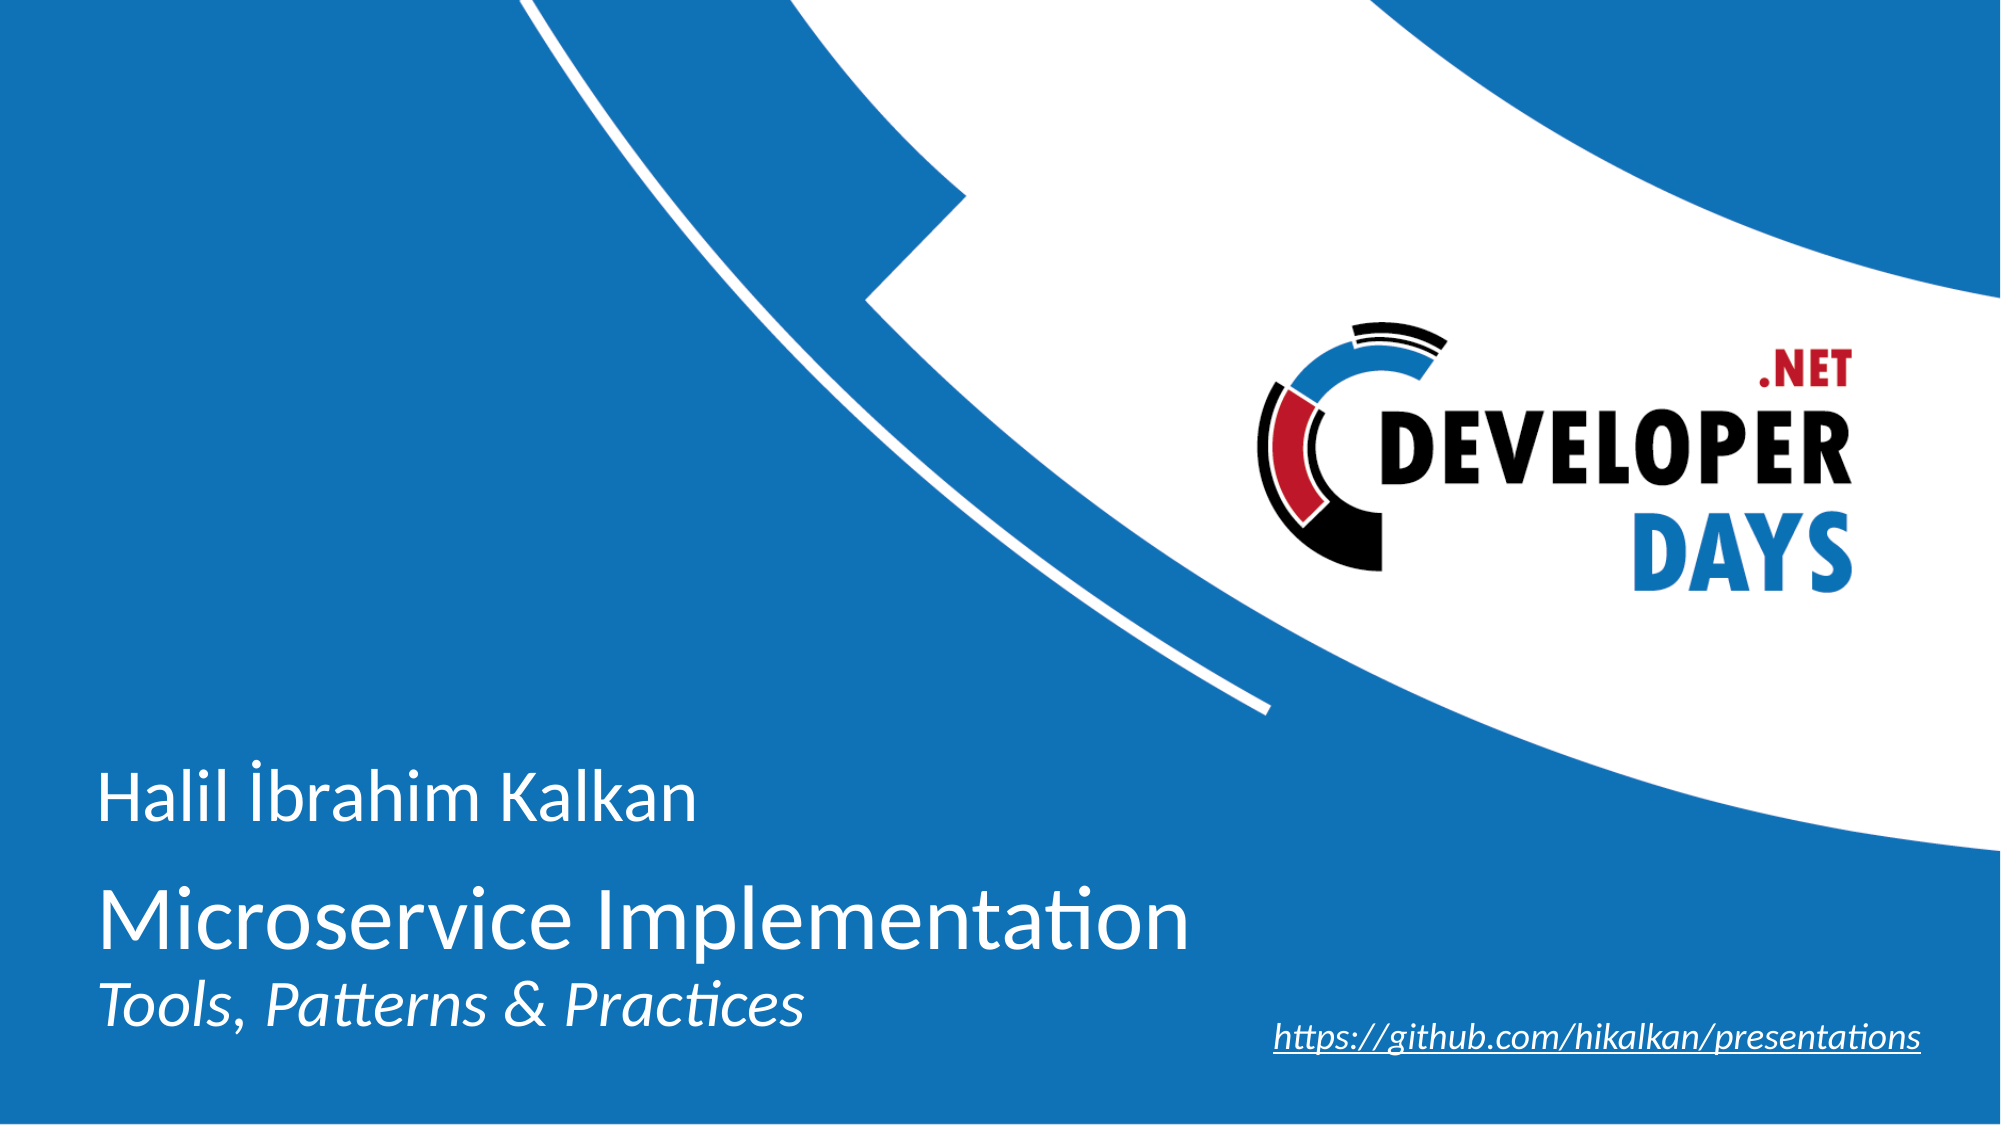

# Halil İbrahim Kalkan
Microservice Implementation
Tools, Patterns & Practices
https://github.com/hikalkan/presentations